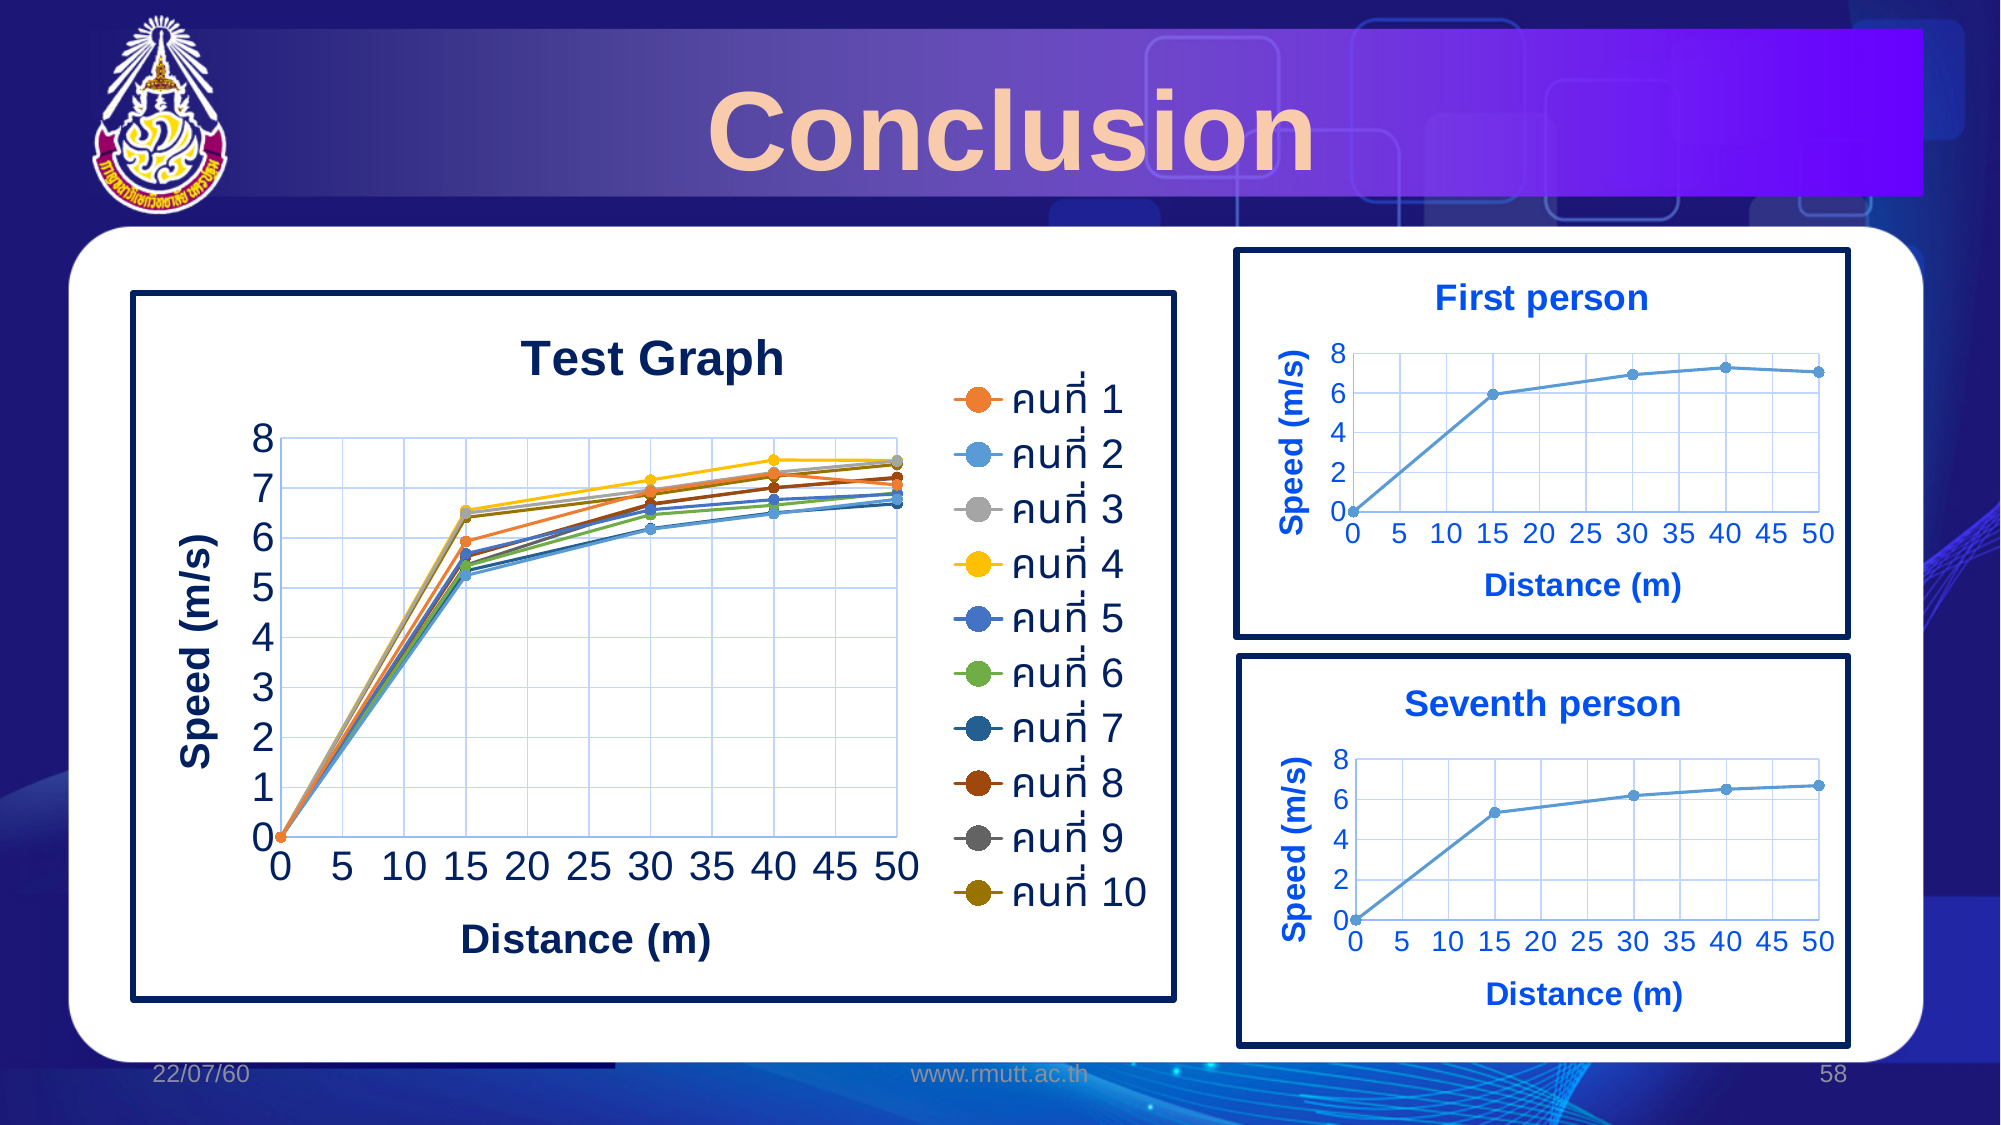

Conclusion

### Chart: First person

| Category |  |
|---|---|

### Chart: Test Graph

| Category |  |  |  |  |  |  |  |  |  |  |
|---|---|---|---|---|---|---|---|---|---|---|

### Chart: Seventh person

| Category |  |
|---|---|
22/07/60
www.rmutt.ac.th
58